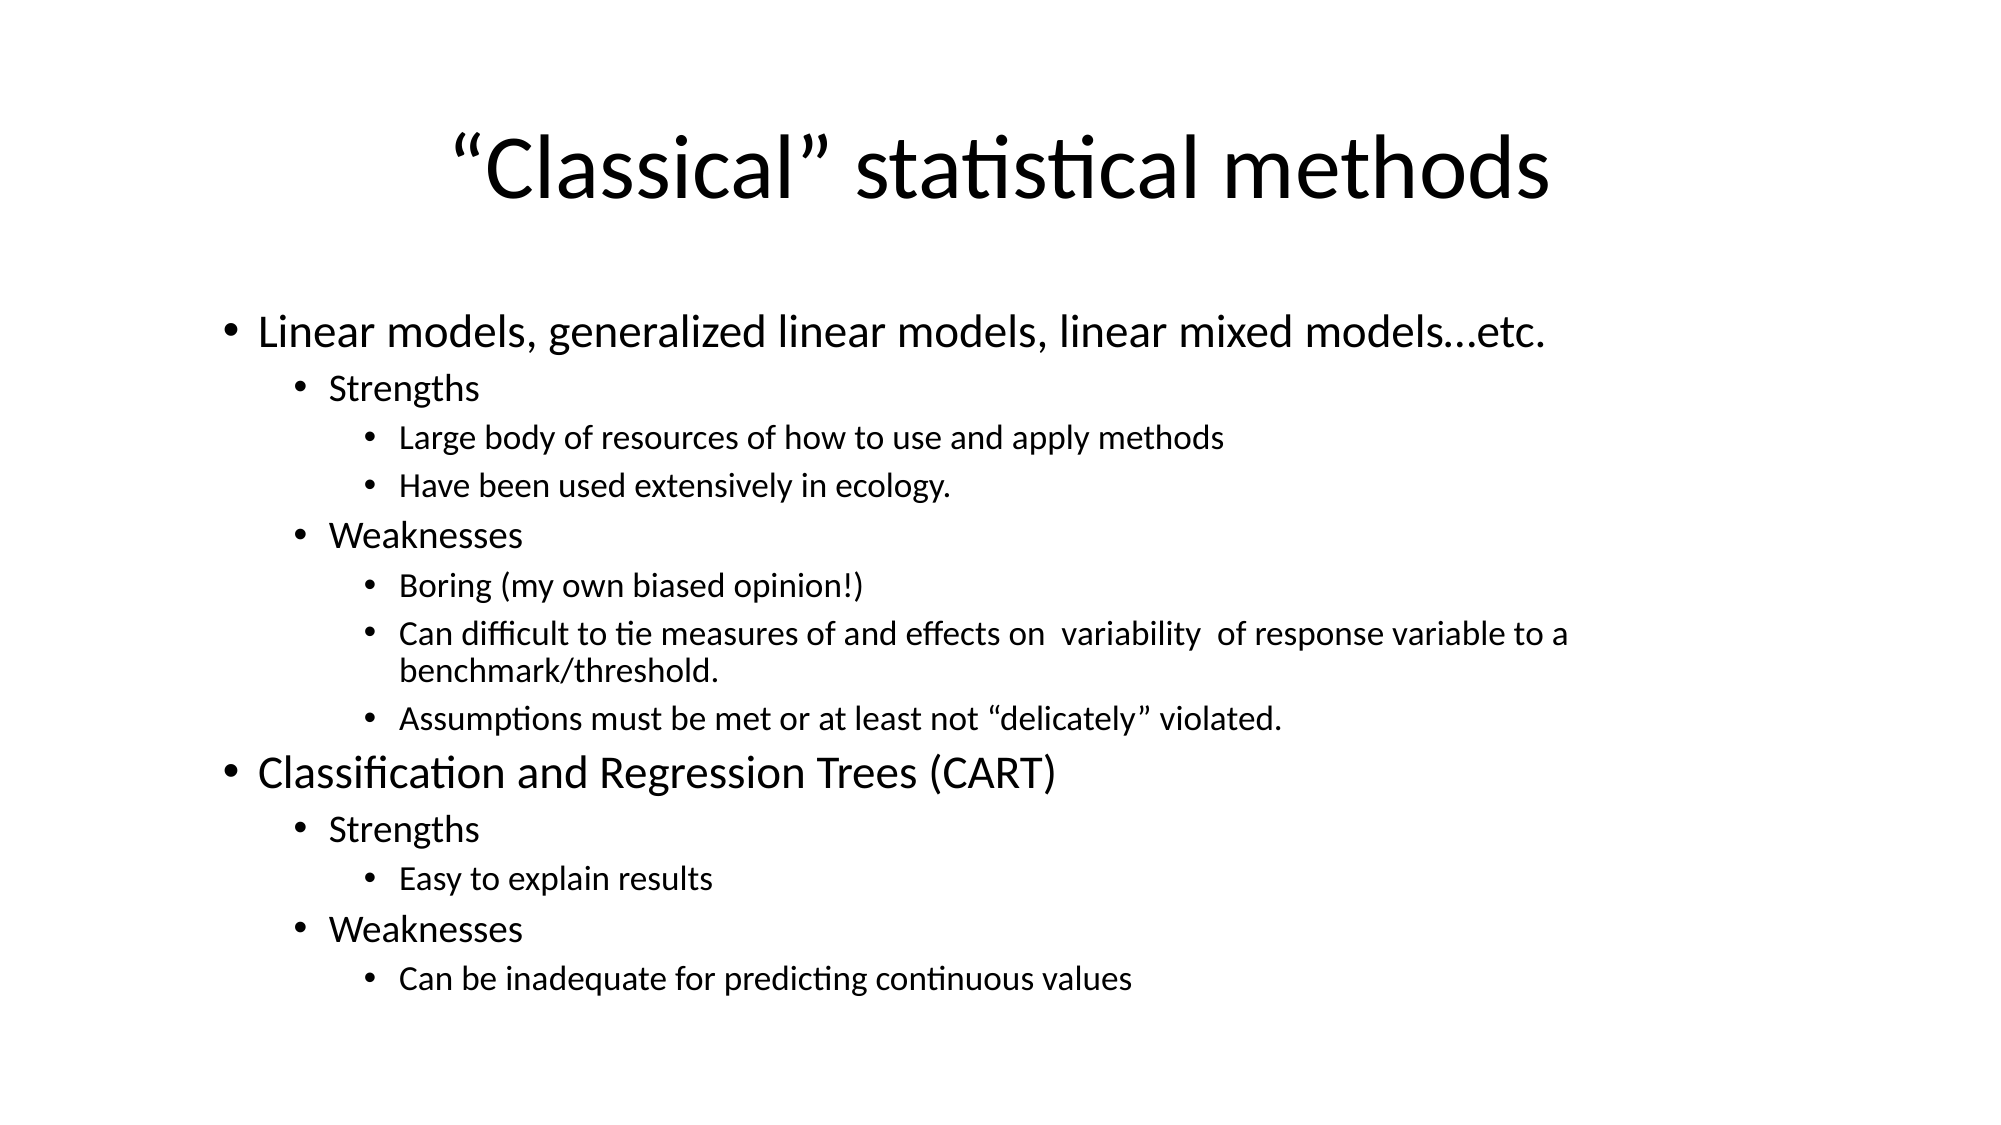

# “Classical” statistical methods
Linear models, generalized linear models, linear mixed models…etc.
Strengths
Large body of resources of how to use and apply methods
Have been used extensively in ecology.
Weaknesses
Boring (my own biased opinion!)
Can difficult to tie measures of and effects on  variability  of response variable to a benchmark/threshold.
Assumptions must be met or at least not “delicately” violated.
Classification and Regression Trees (CART)
Strengths
Easy to explain results
Weaknesses
Can be inadequate for predicting continuous values